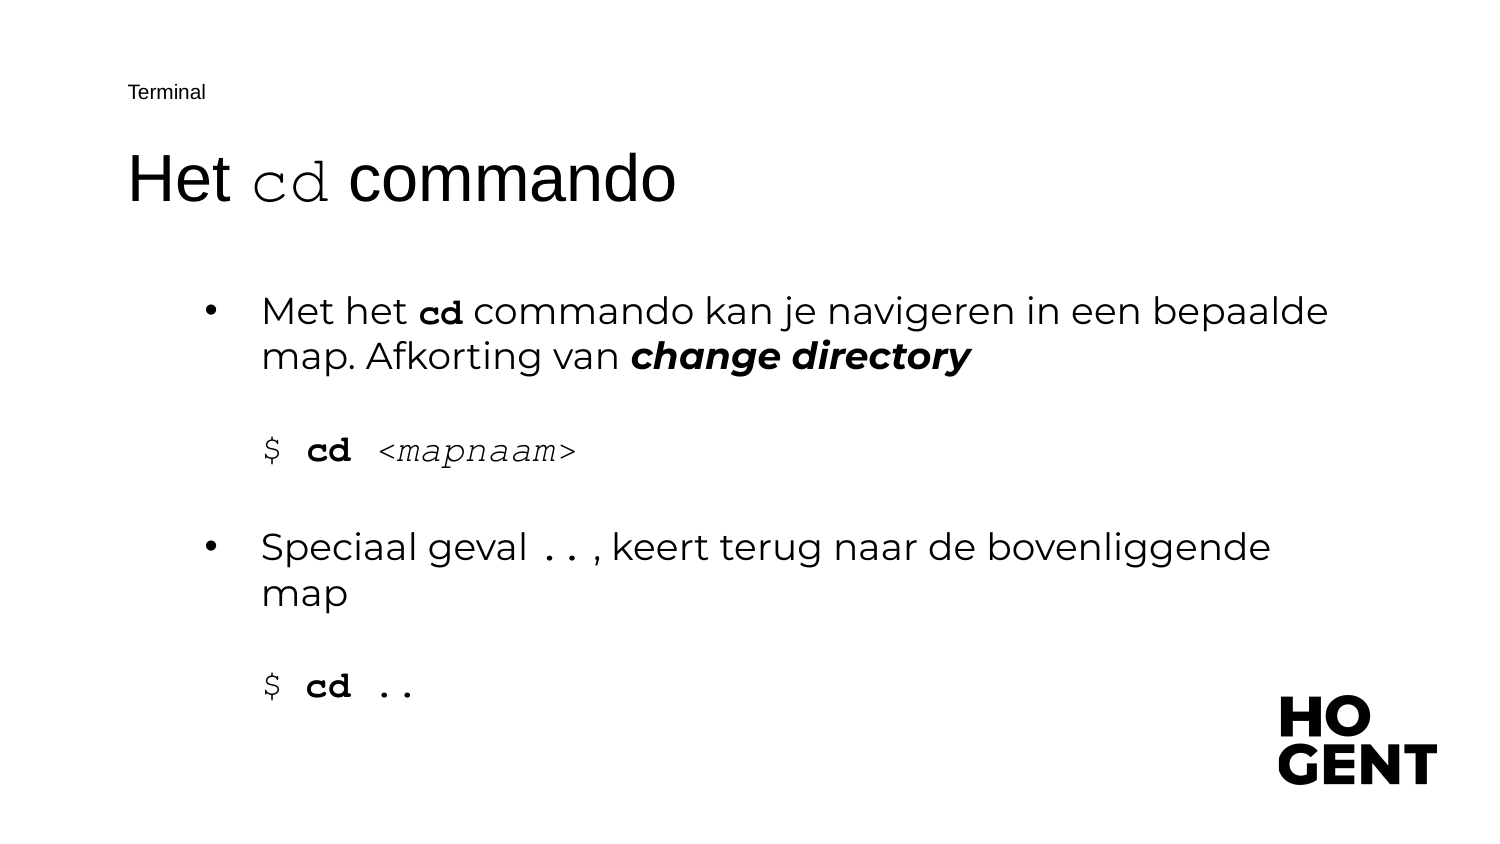

Terminal
# Het cd commando
Met het cd commando kan je navigeren in een bepaalde map. Afkorting van change directory
$ cd <mapnaam>
Speciaal geval .. , keert terug naar de bovenliggende map
$ cd ..